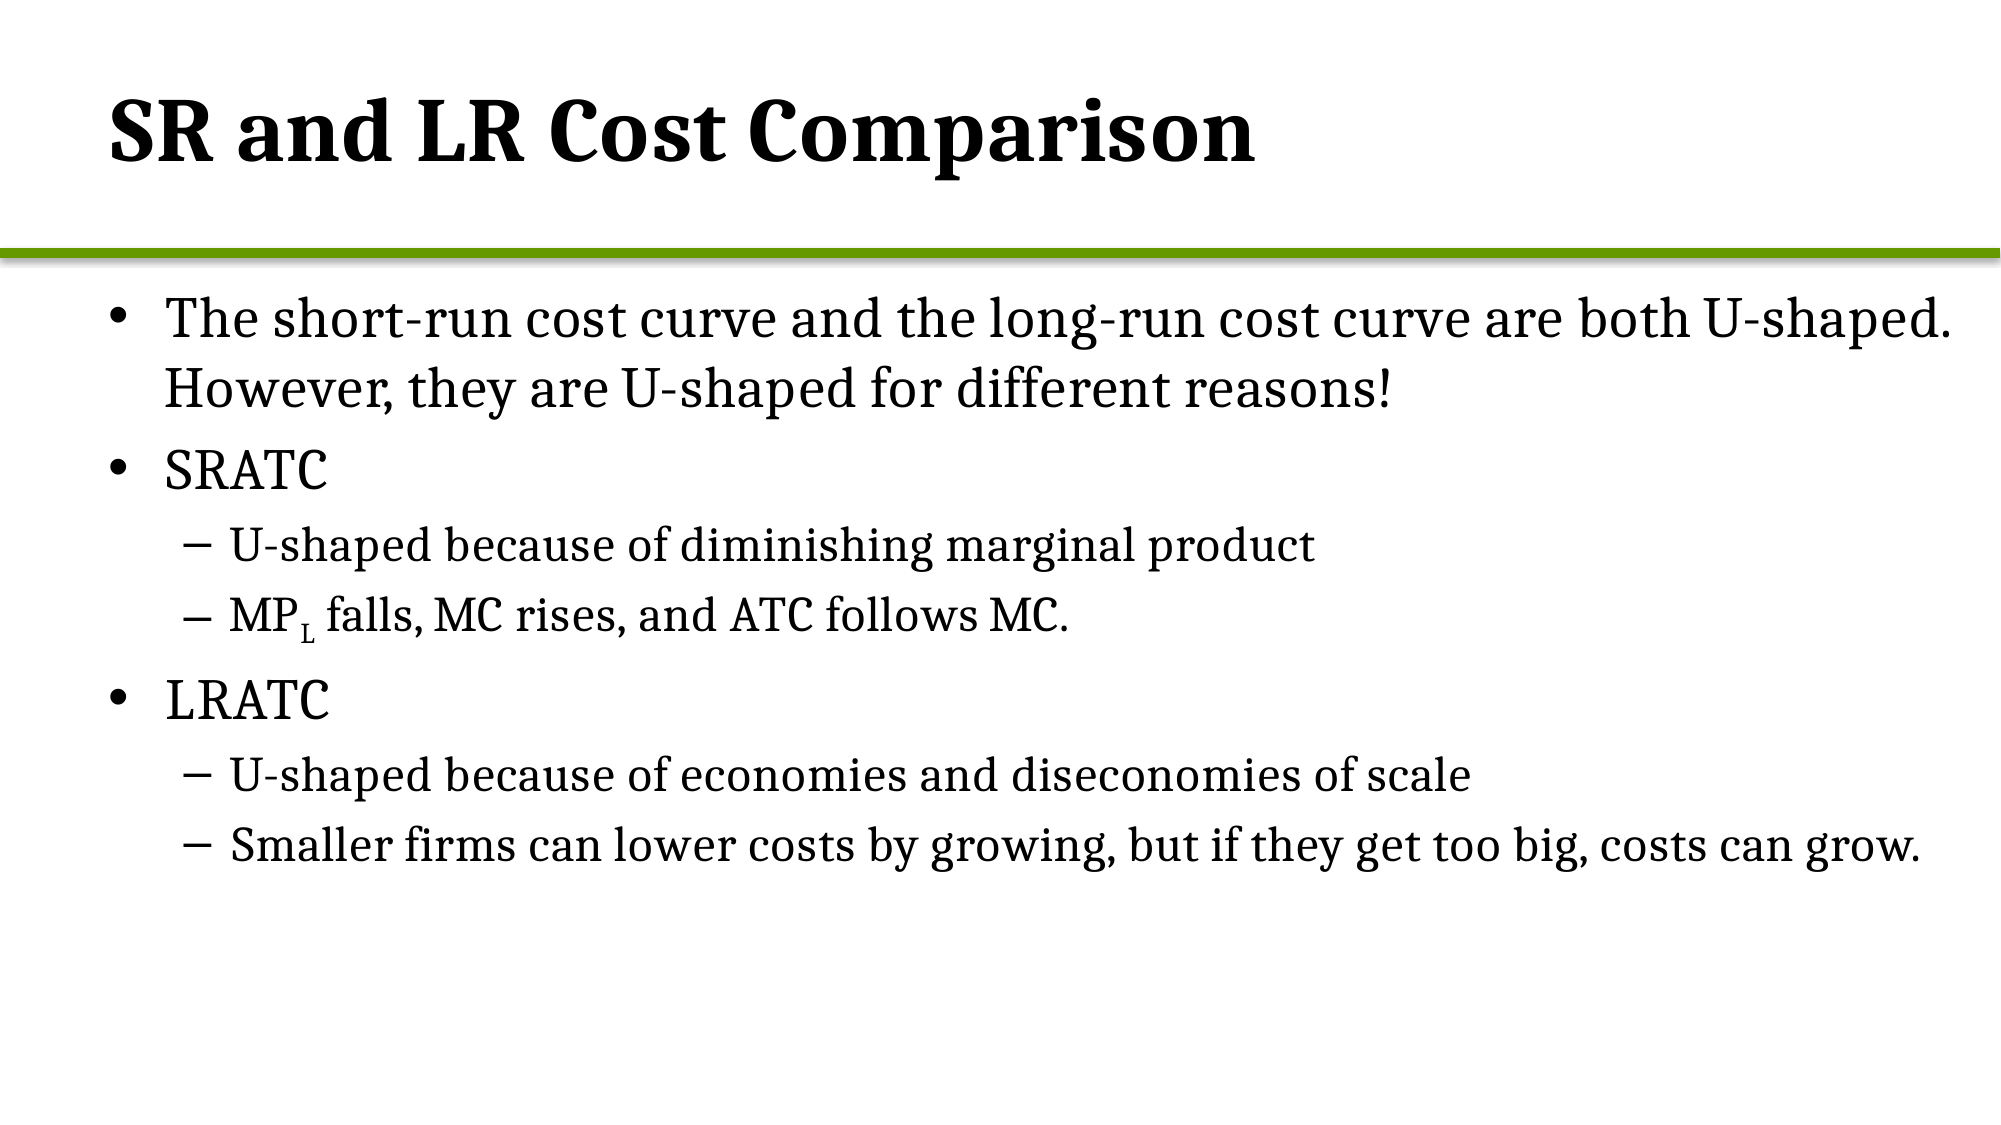

SR and LR Cost Comparison
The short-run cost curve and the long-run cost curve are both U-shaped.  However, they are U-shaped for different reasons!
SRATC
U-shaped because of diminishing marginal product
MPL falls, MC rises, and ATC follows MC.
LRATC
U-shaped because of economies and diseconomies of scale
Smaller firms can lower costs by growing, but if they get too big, costs can grow.